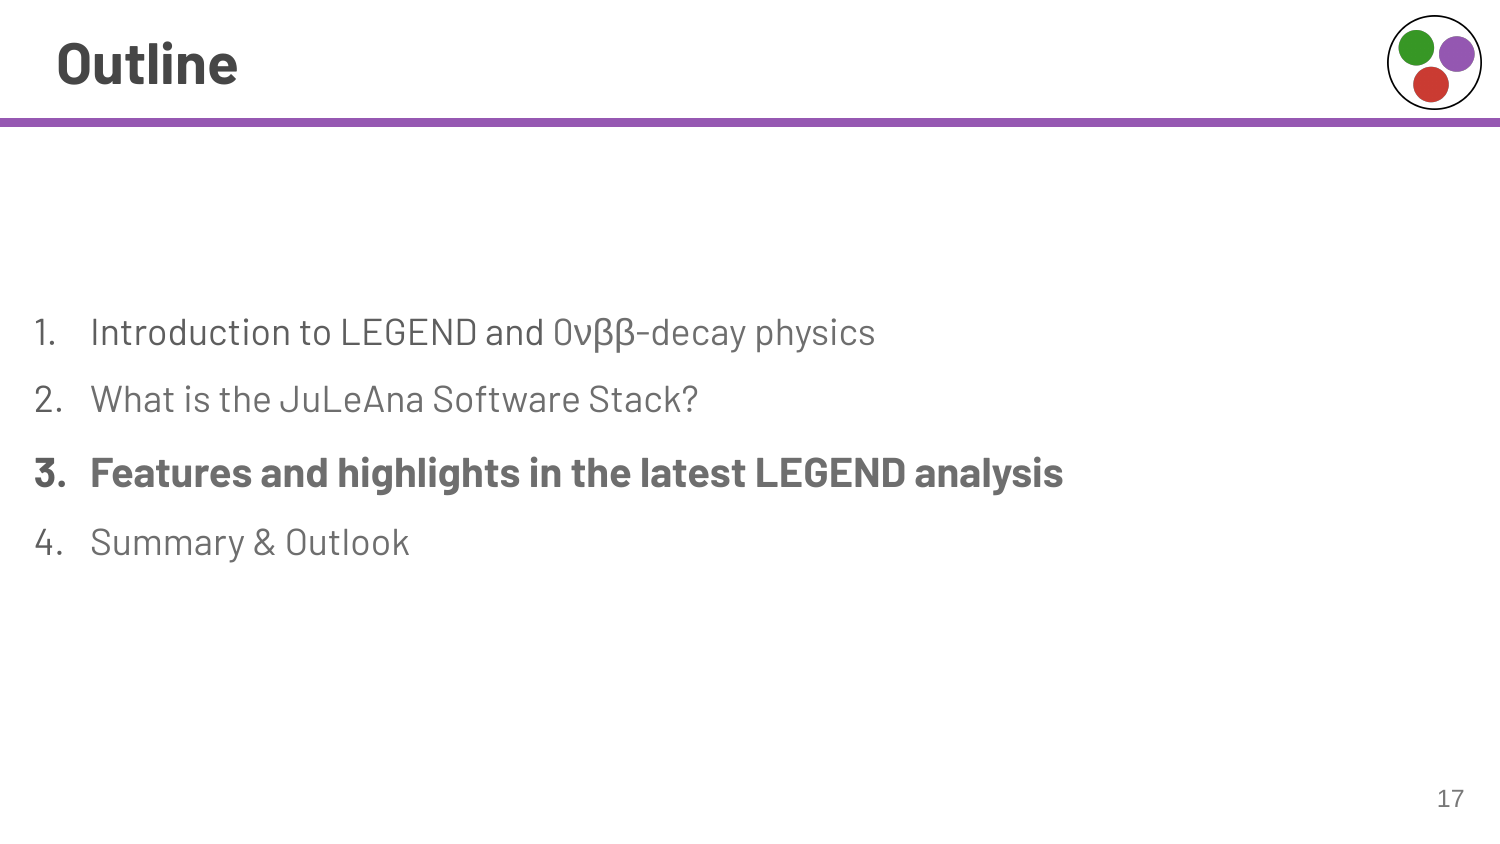

# Outline
Introduction to LEGEND and 0νββ-decay physics
What is the JuLeAna Software Stack?
Features and highlights in the latest LEGEND analysis
Summary & Outlook

17